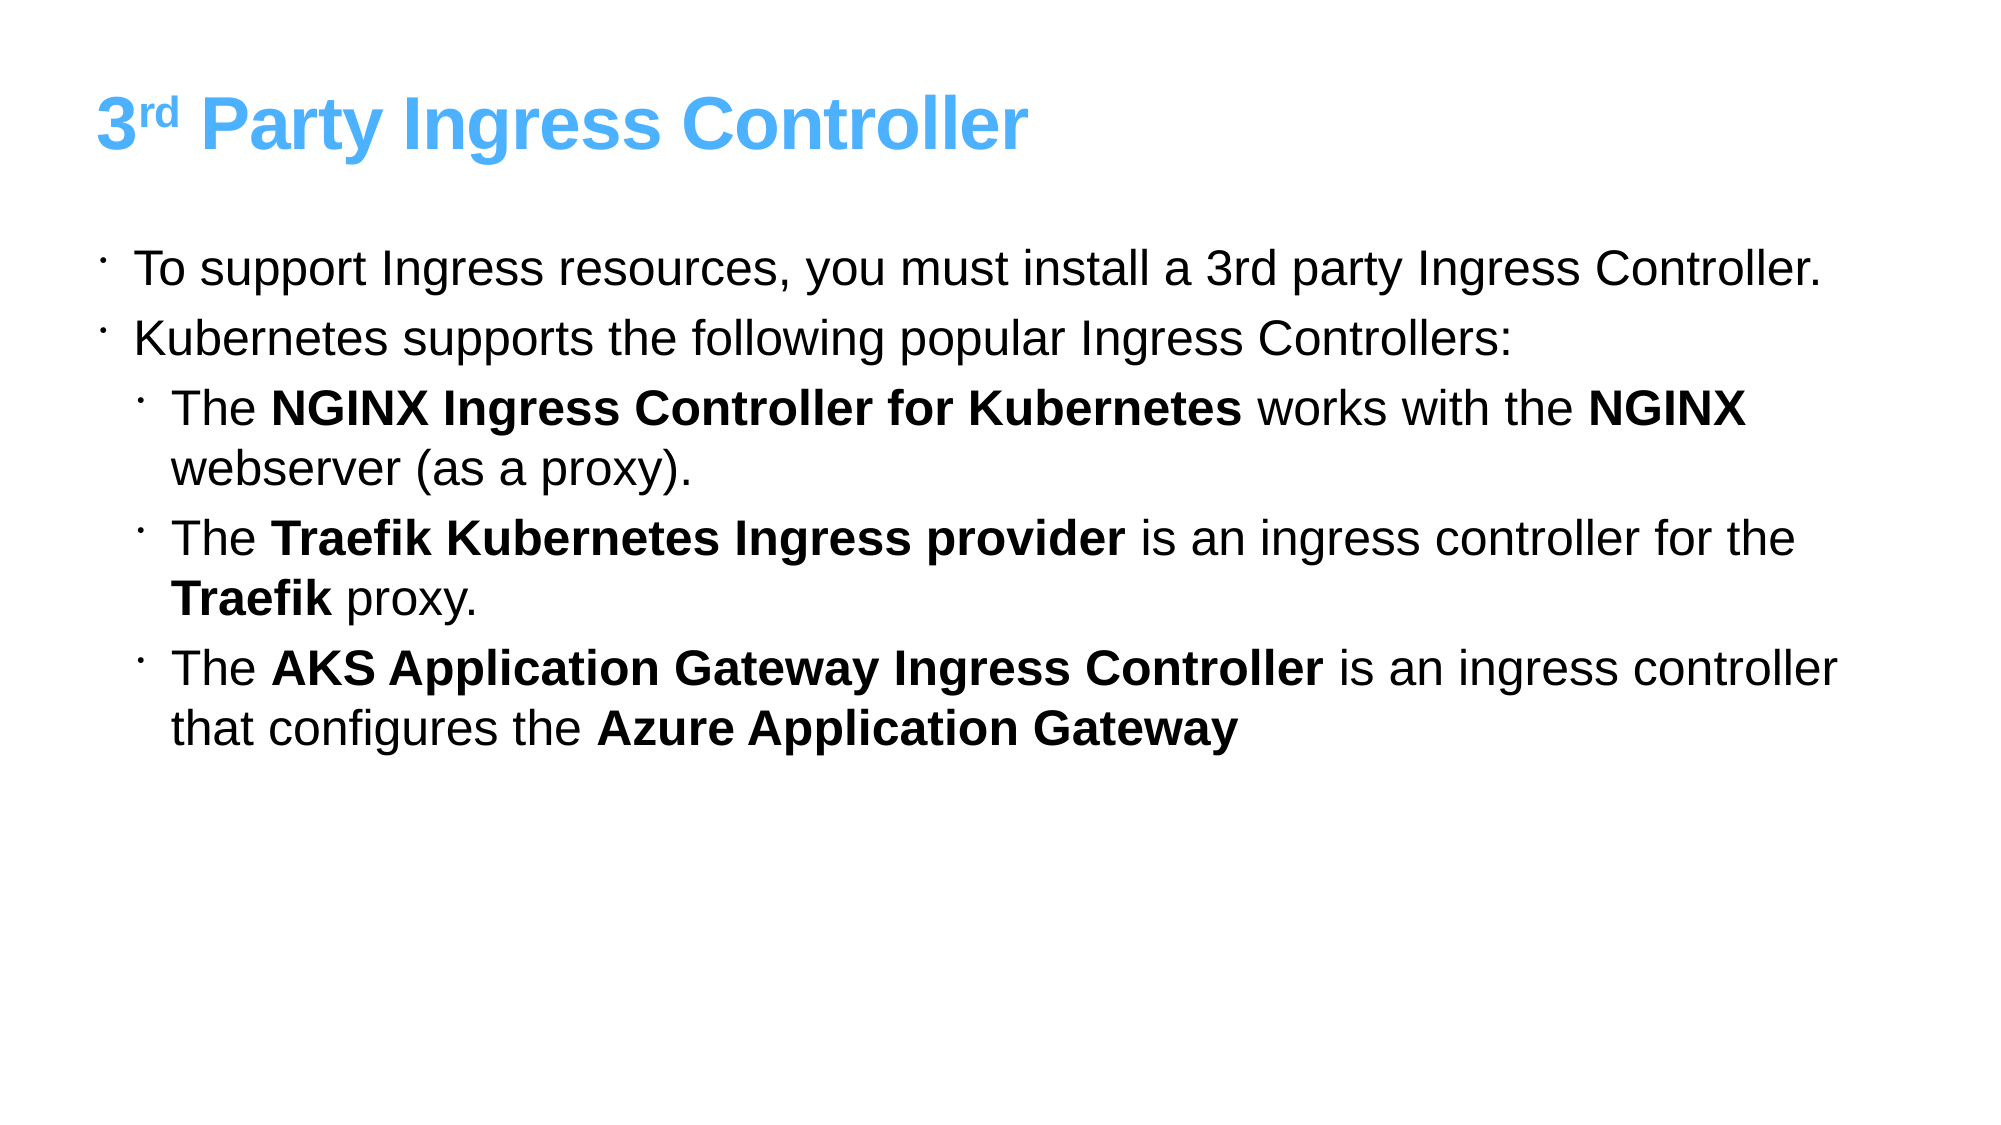

# 3rd Party Ingress Controller
To support Ingress resources, you must install a 3rd party Ingress Controller.
Kubernetes supports the following popular Ingress Controllers:
The NGINX Ingress Controller for Kubernetes works with the NGINX webserver (as a proxy).
The Traefik Kubernetes Ingress provider is an ingress controller for the Traefik proxy.
The AKS Application Gateway Ingress Controller is an ingress controller that configures the Azure Application Gateway